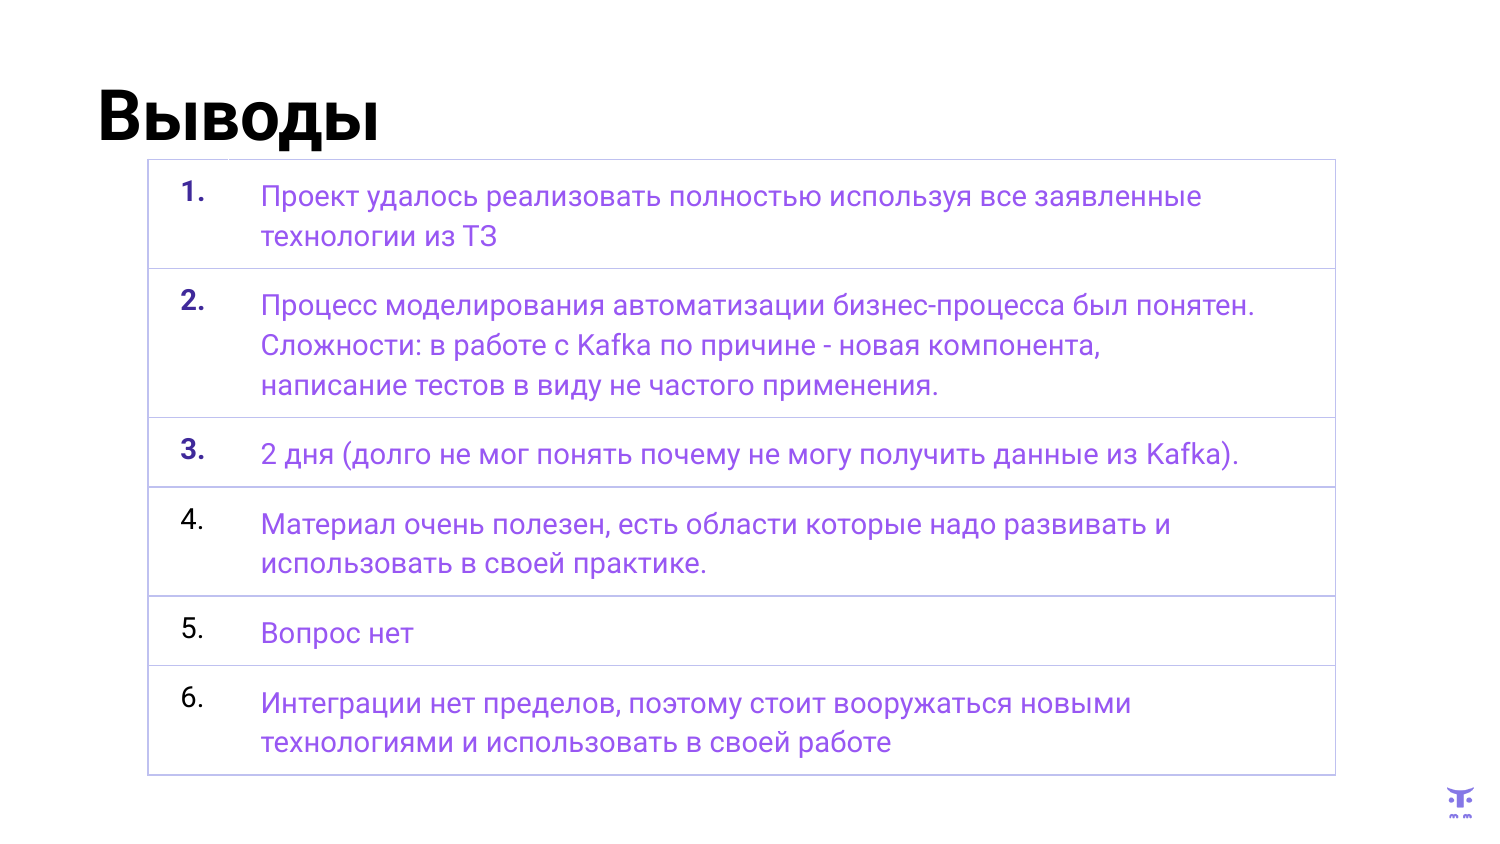

# Выводы

| 1. | Проект удалось реализовать полностью используя все заявленные технологии из ТЗ |
| --- | --- |
| 2. | Процесс моделирования автоматизации бизнес-процесса был понятен. Сложности: в работе с Kafka по причине - новая компонента, написание тестов в виду не частого применения. |
| 3. | 2 дня (долго не мог понять почему не могу получить данные из Kafka). |
| 4. | Материал очень полезен, есть области которые надо развивать и использовать в своей практике. |
| 5. | Вопрос нет |
| 6. | Интеграции нет пределов, поэтому стоит вооружаться новыми технологиями и использовать в своей работе |